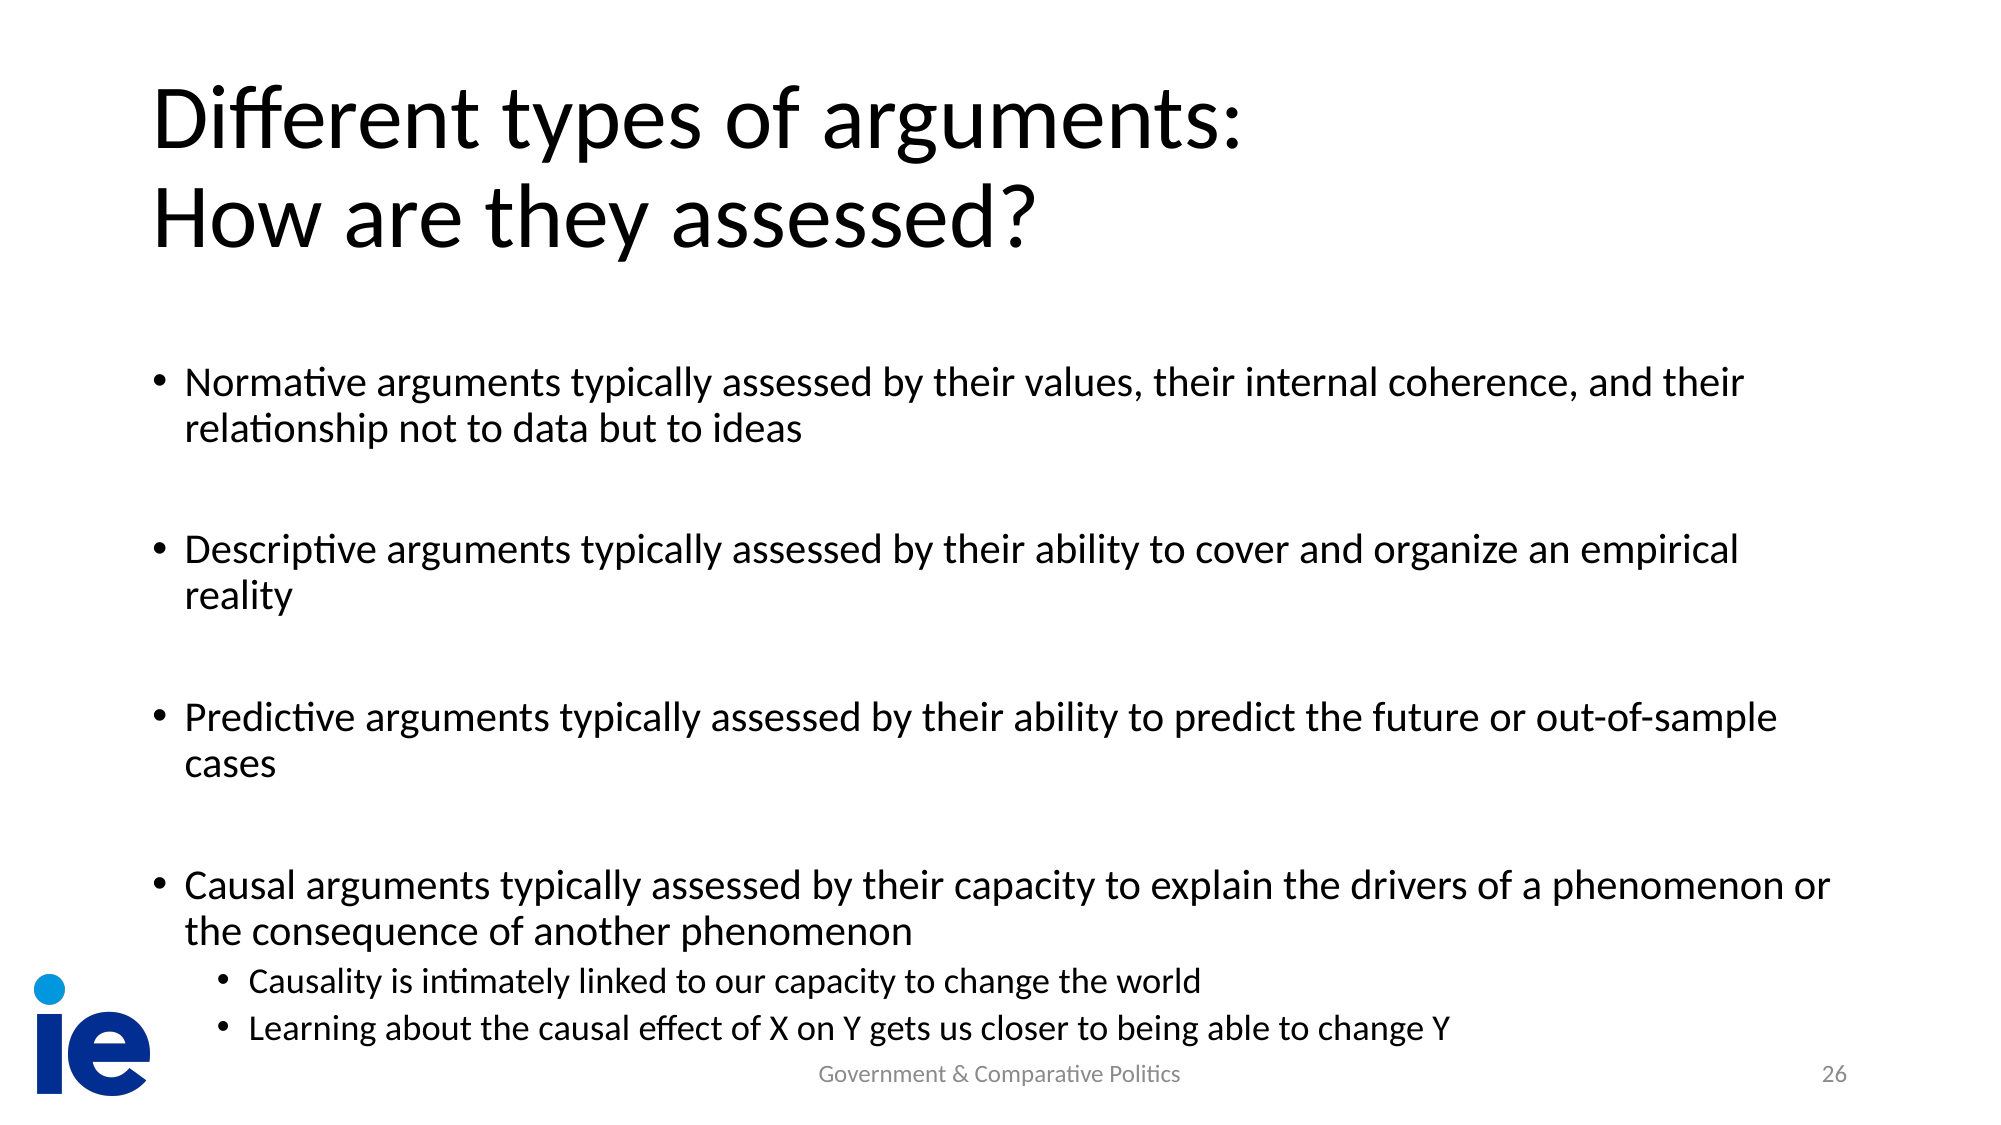

# Different types of arguments: How are they assessed?
Normative arguments typically assessed by their values, their internal coherence, and their relationship not to data but to ideas

Descriptive arguments typically assessed by their ability to cover and organize an empirical reality

Predictive arguments typically assessed by their ability to predict the future or out-of-sample cases

Causal arguments typically assessed by their capacity to explain the drivers of a phenomenon or the consequence of another phenomenon
Causality is intimately linked to our capacity to change the world
Learning about the causal effect of X on Y gets us closer to being able to change Y
Government & Comparative Politics
26